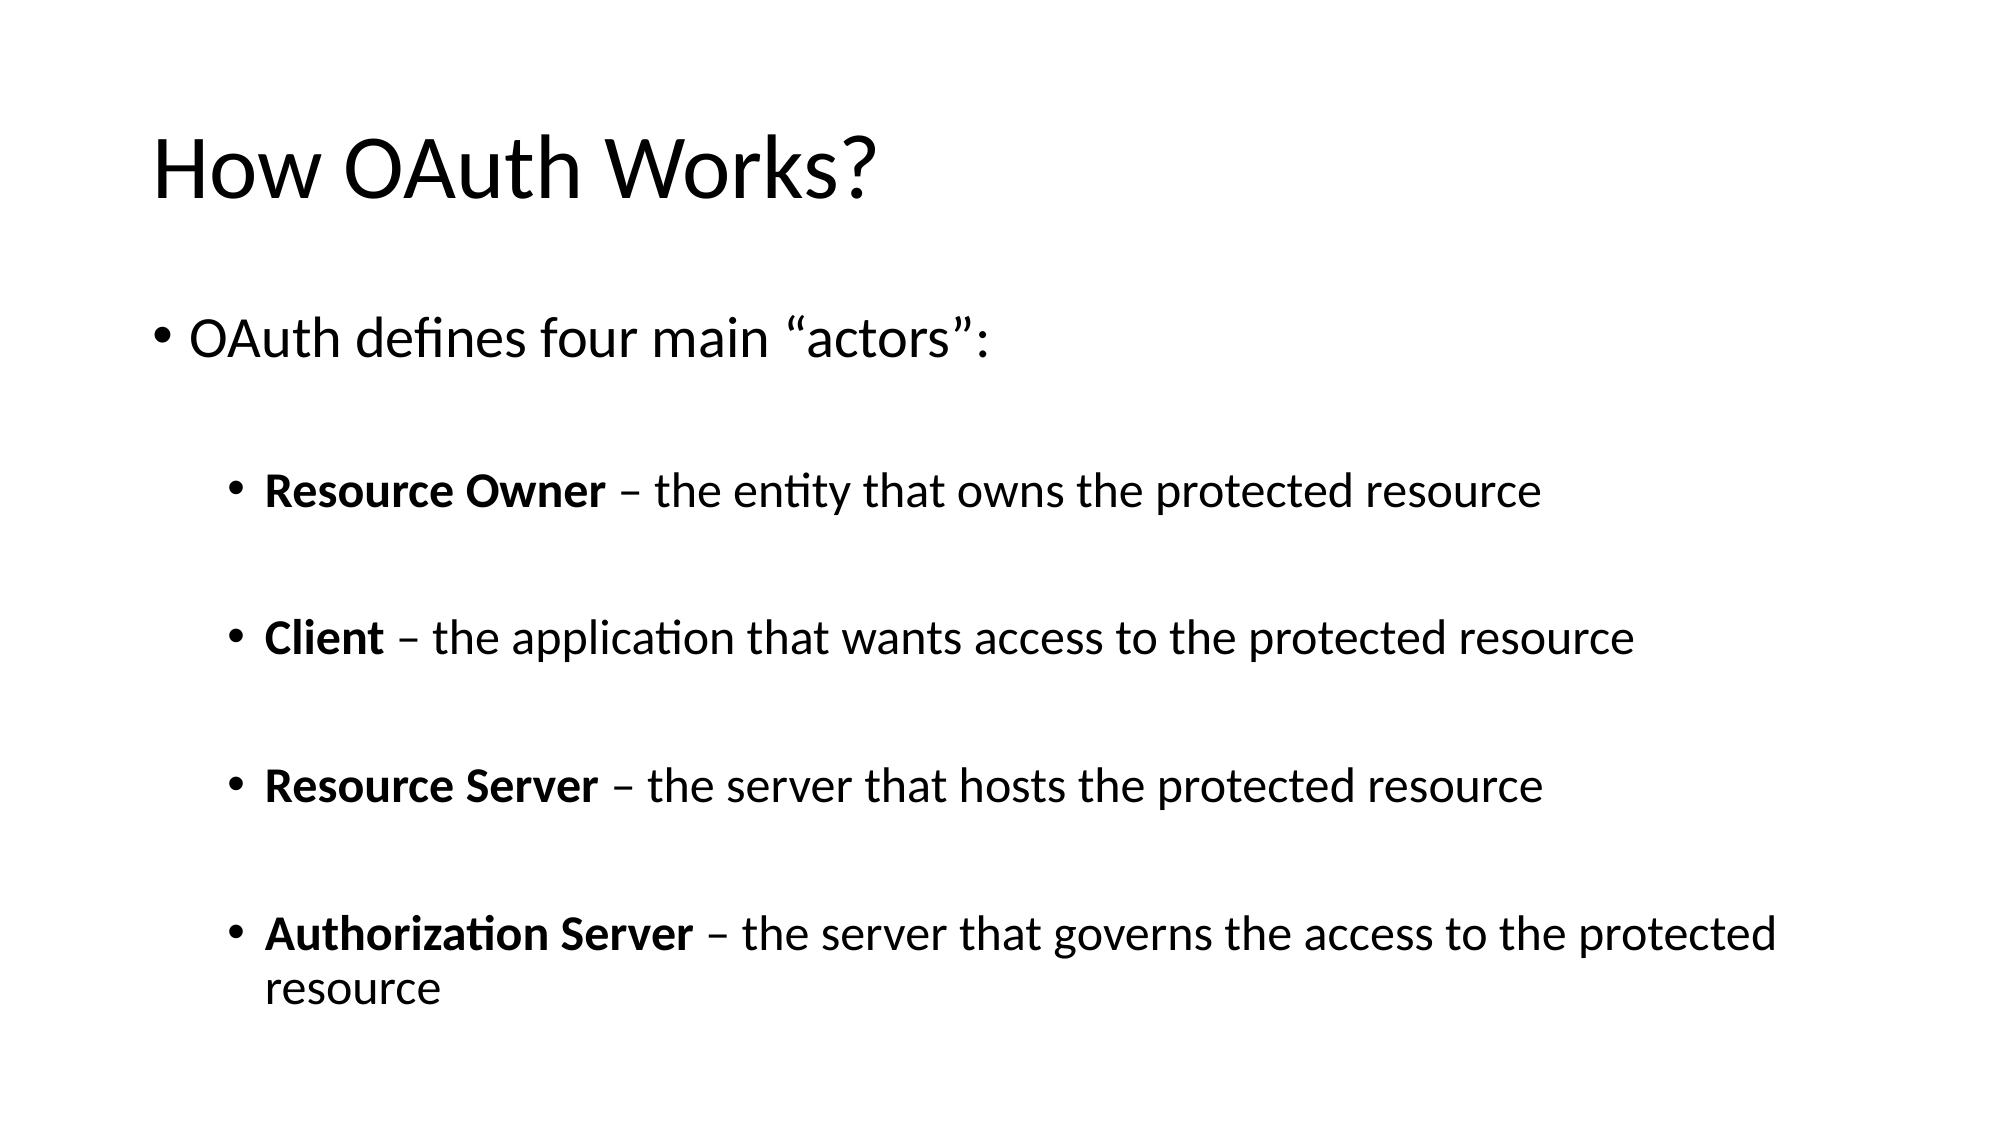

# How OAuth Works?
OAuth defines four main “actors”:

Resource Owner – the entity that owns the protected resource

Client – the application that wants access to the protected resource

Resource Server – the server that hosts the protected resource

Authorization Server – the server that governs the access to the protected resource